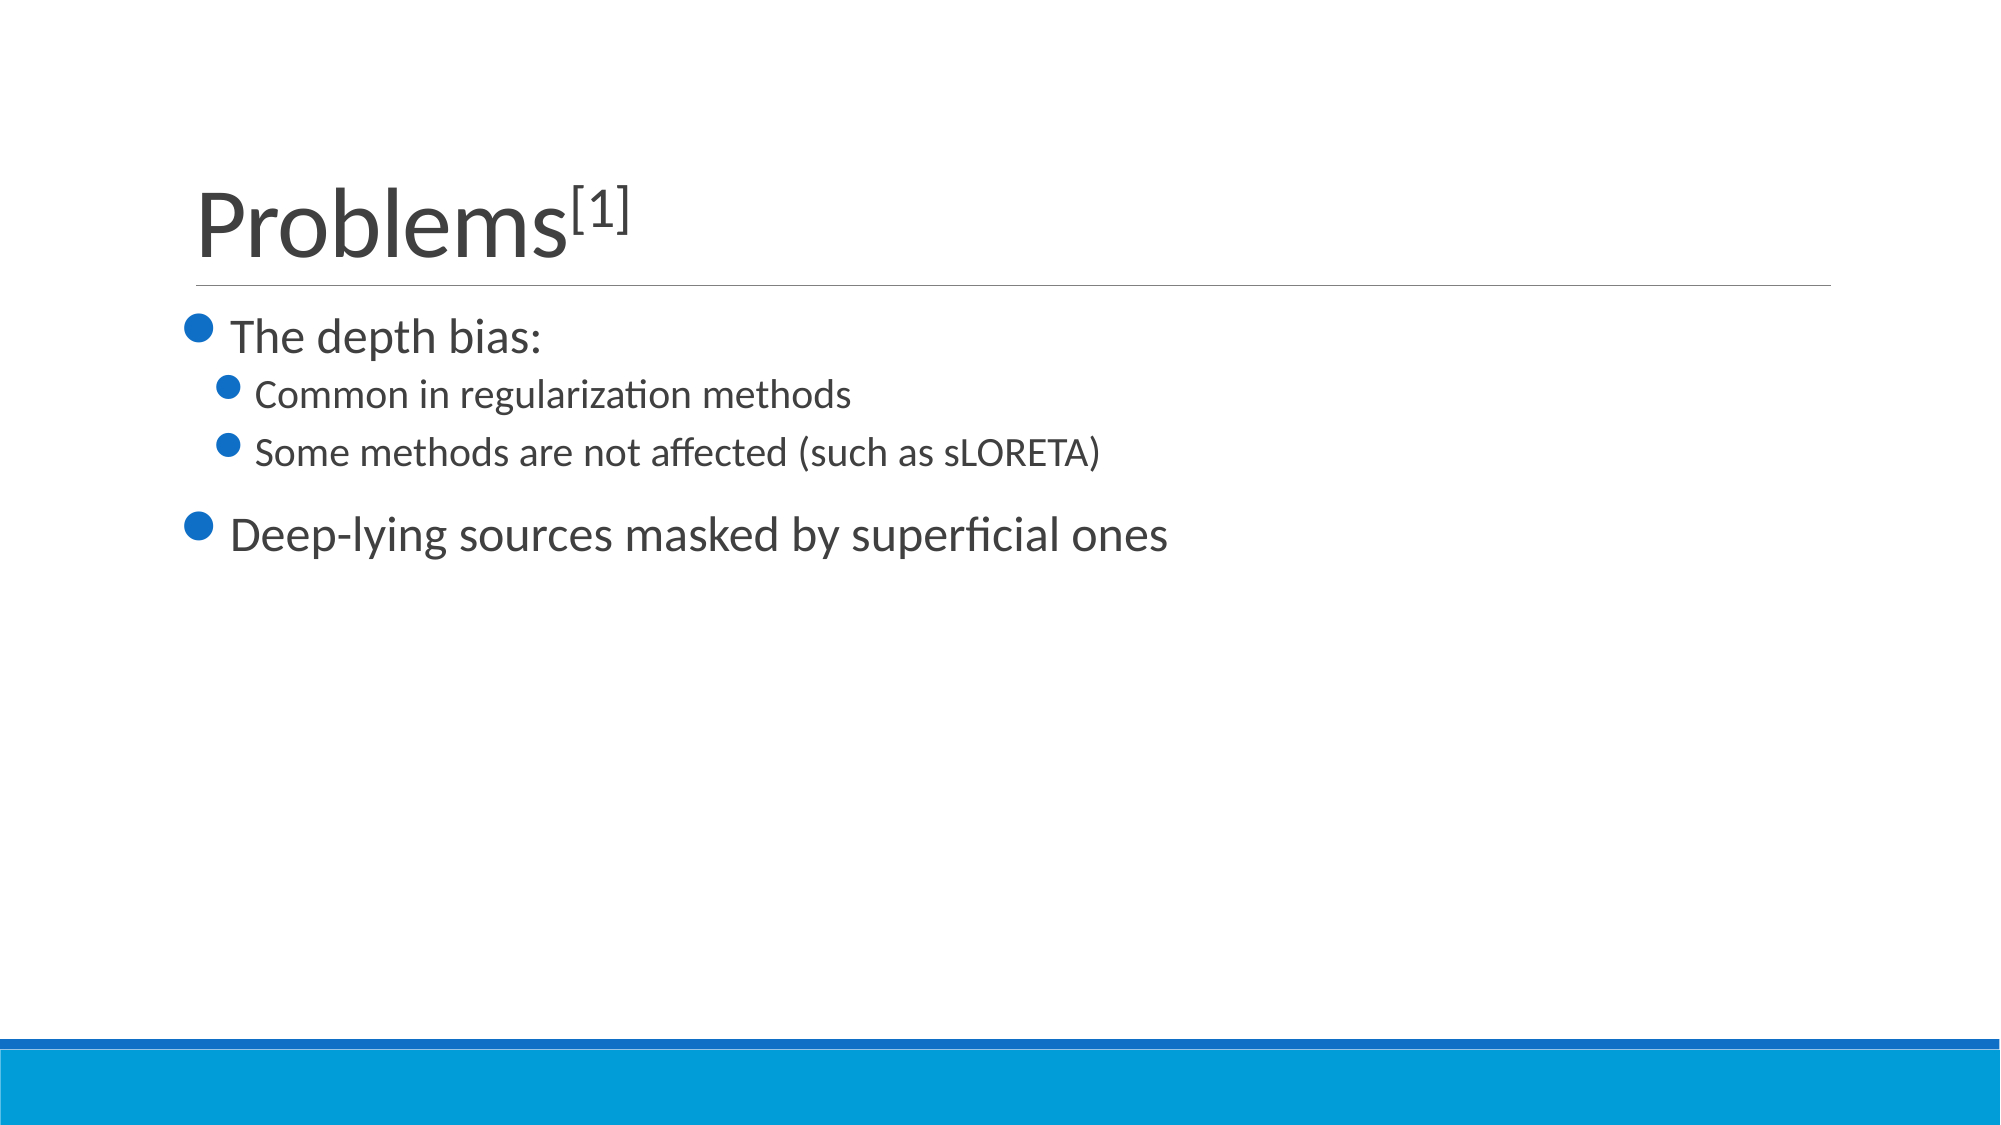

# Problems[1]
The depth bias:
Common in regularization methods
Some methods are not affected (such as sLORETA)
Deep-lying sources masked by superficial ones